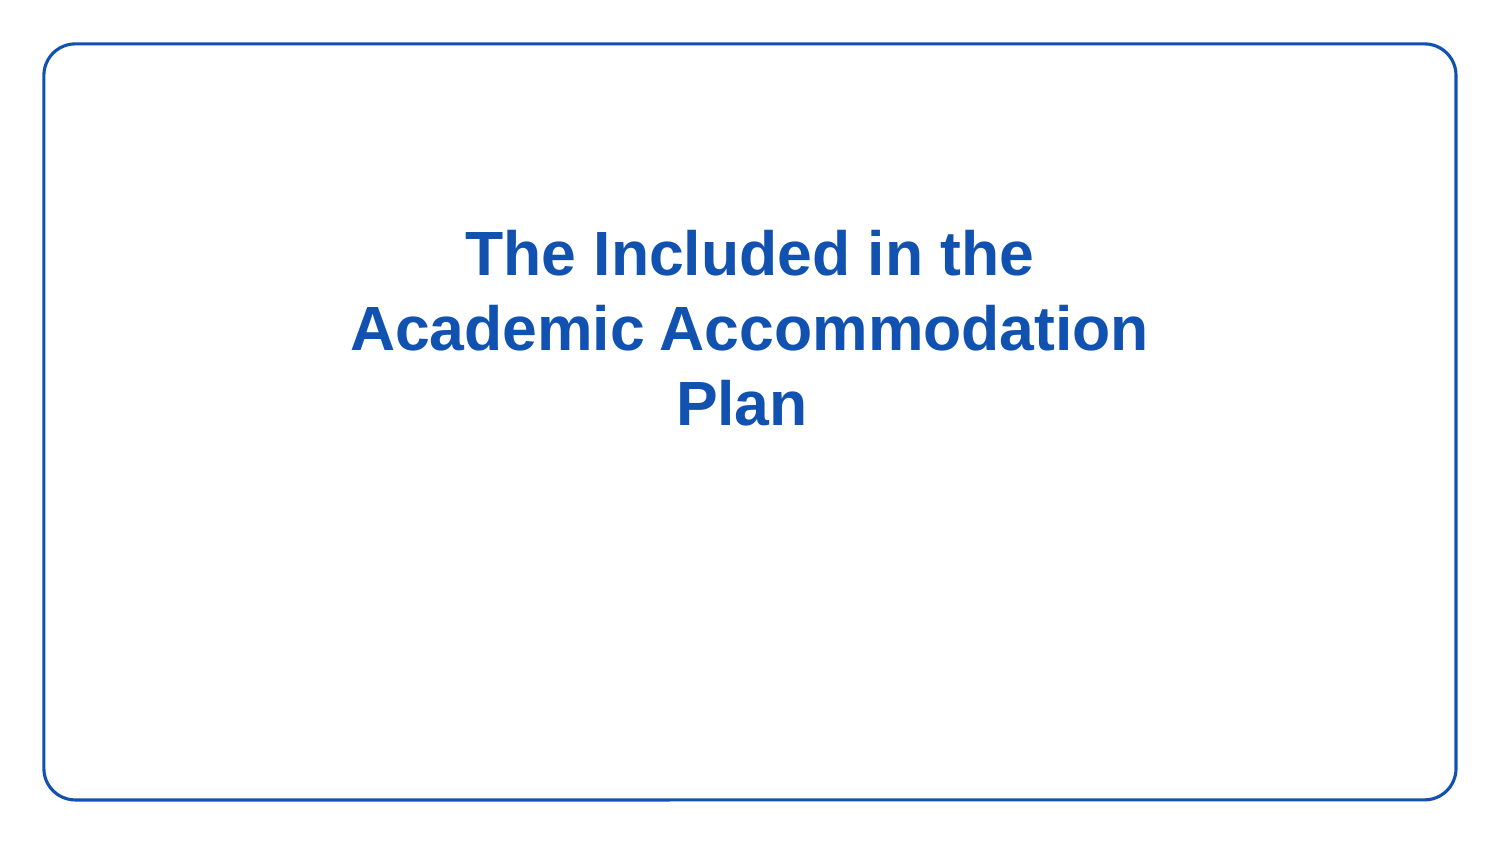

# The Included in the Academic Accommodation Plan